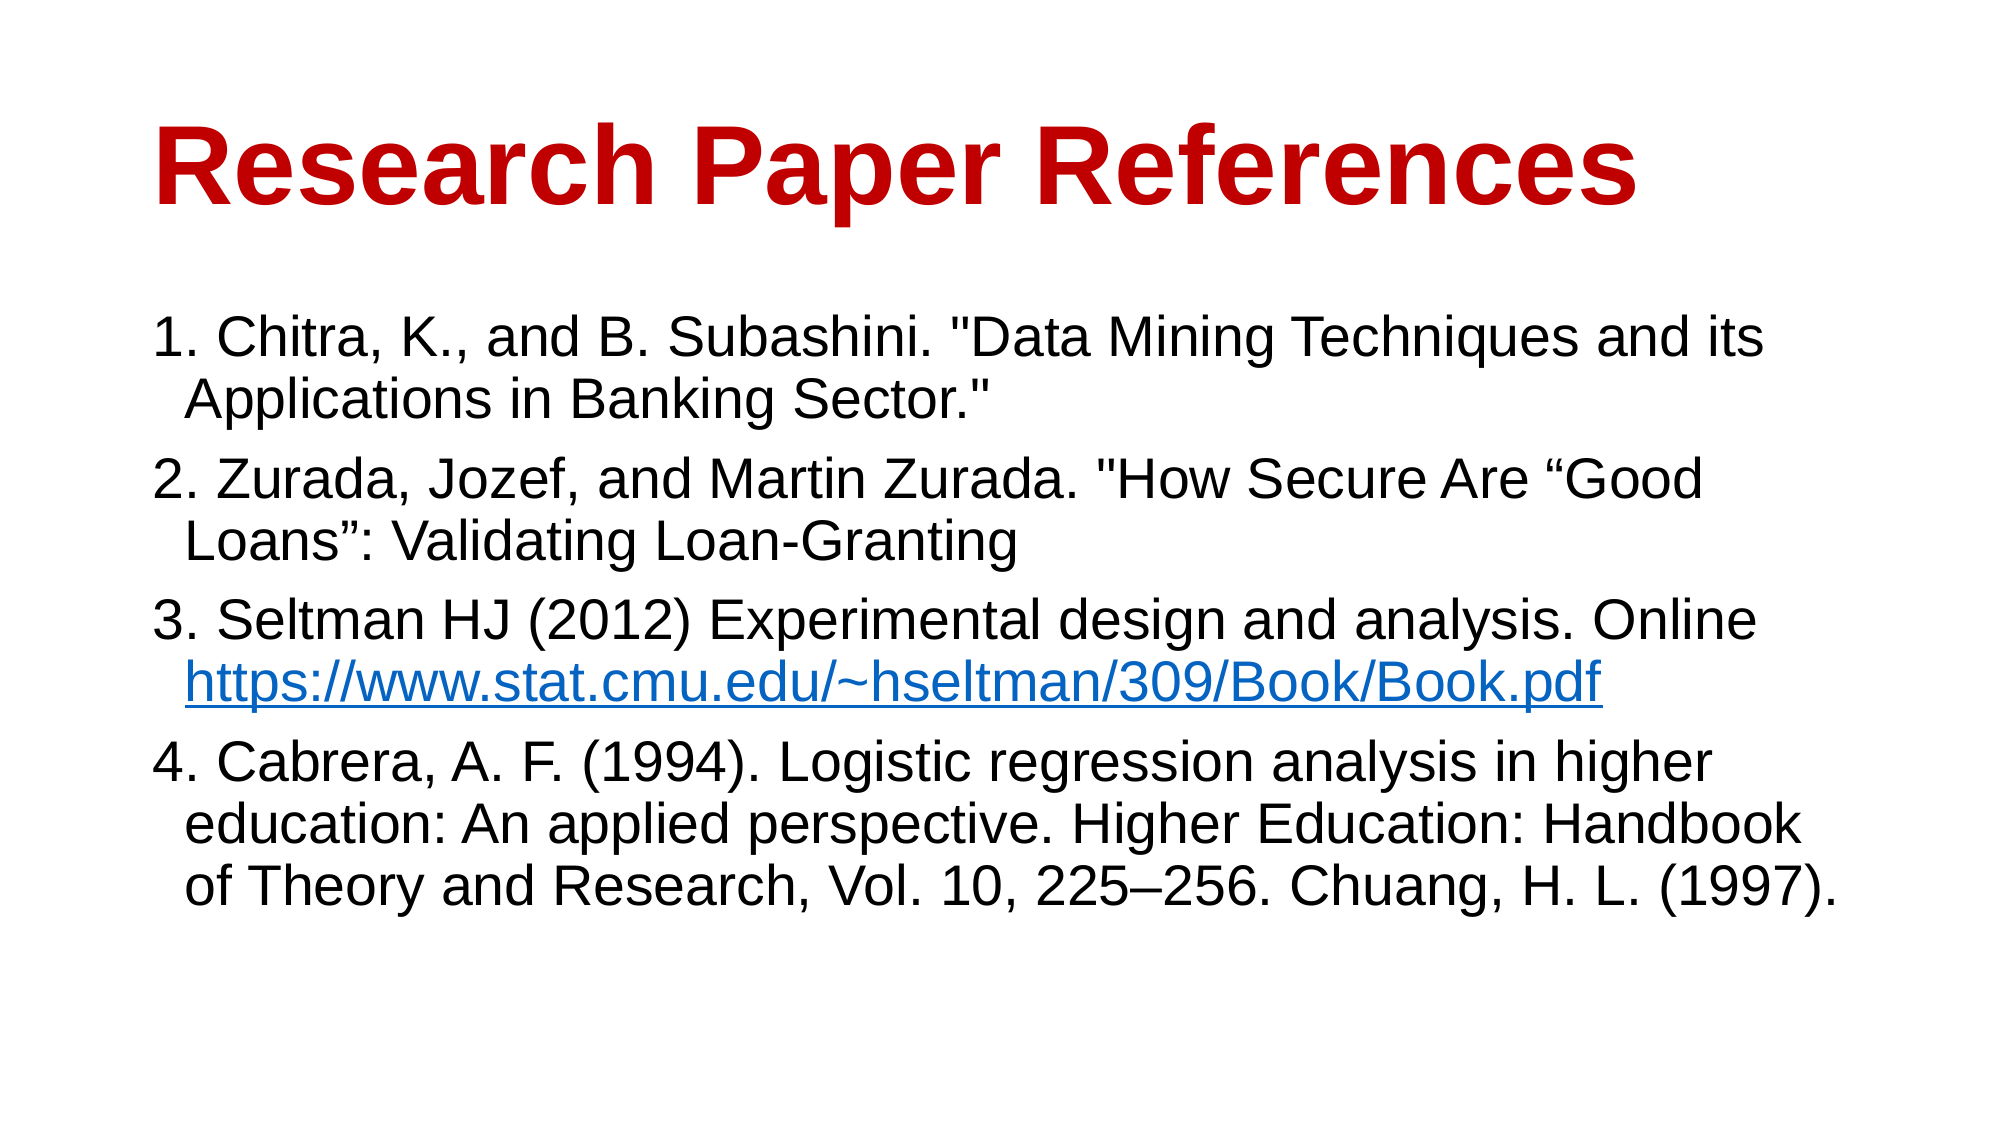

# Research Paper References
1. Chitra, K., and B. Subashini. "Data Mining Techniques and its Applications in Banking Sector."
2. Zurada, Jozef, and Martin Zurada. "How Secure Are “Good Loans”: Validating Loan-Granting
3. Seltman HJ (2012) Experimental design and analysis. Online https://www.stat.cmu.edu/~hseltman/309/Book/Book.pdf
4. Cabrera, A. F. (1994). Logistic regression analysis in higher education: An applied perspective. Higher Education: Handbook of Theory and Research, Vol. 10, 225–256. Chuang, H. L. (1997).